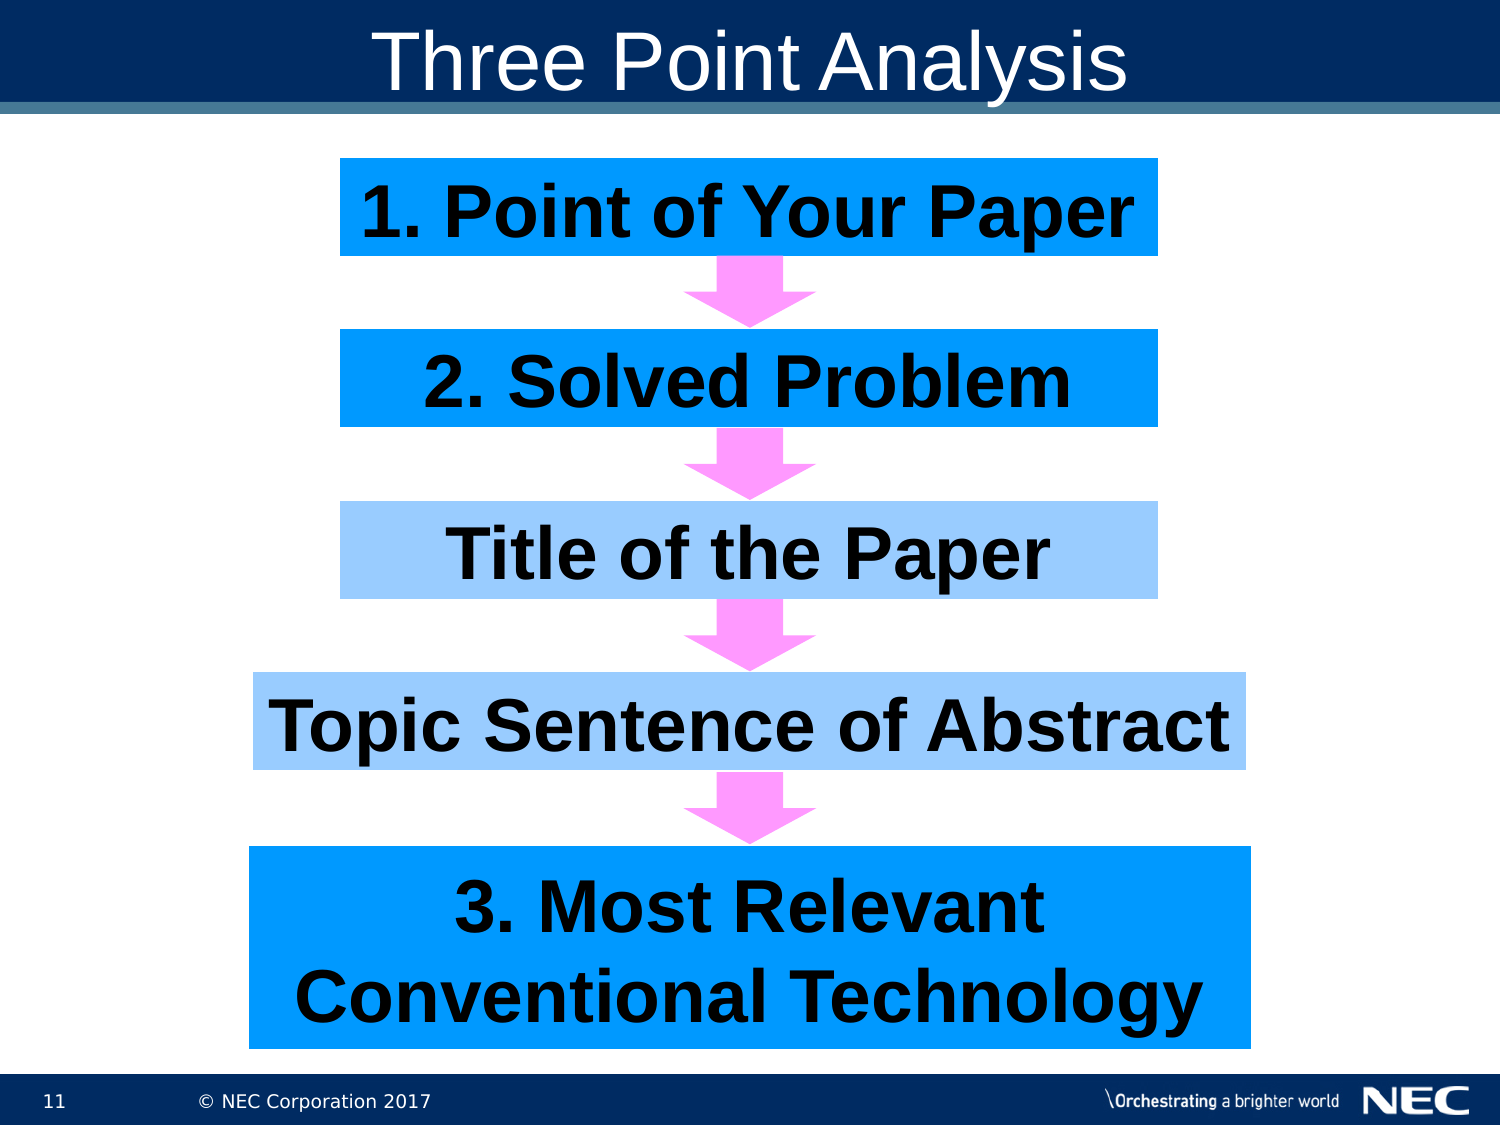

# Three Point Analysis
1. Point of Your Paper

2. Solved Problem

Title of the Paper

Topic Sentence of Abstract

3. Most Relevant Conventional Technology